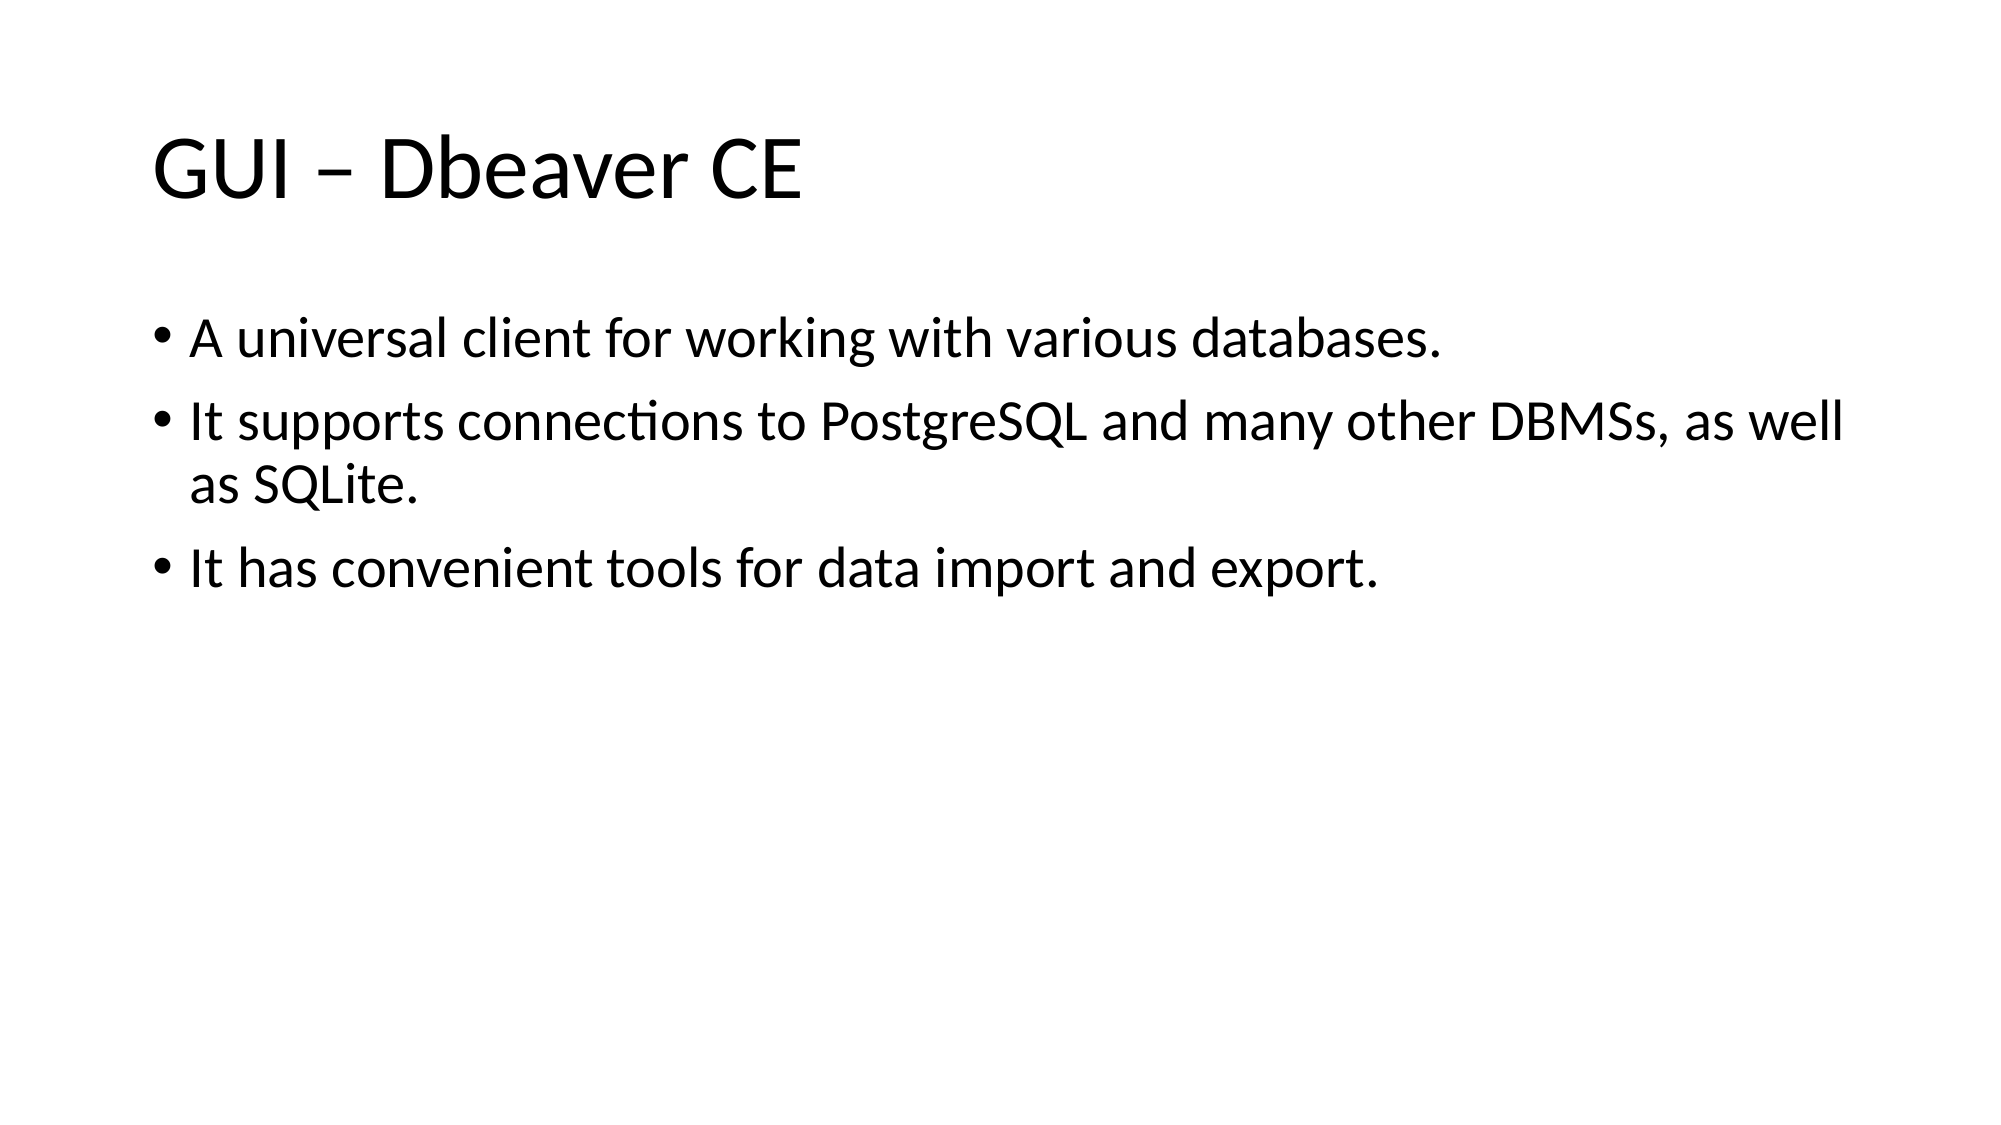

# GUI – Dbeaver CE
A universal client for working with various databases.
It supports connections to PostgreSQL and many other DBMSs, as well as SQLite.
It has convenient tools for data import and export.